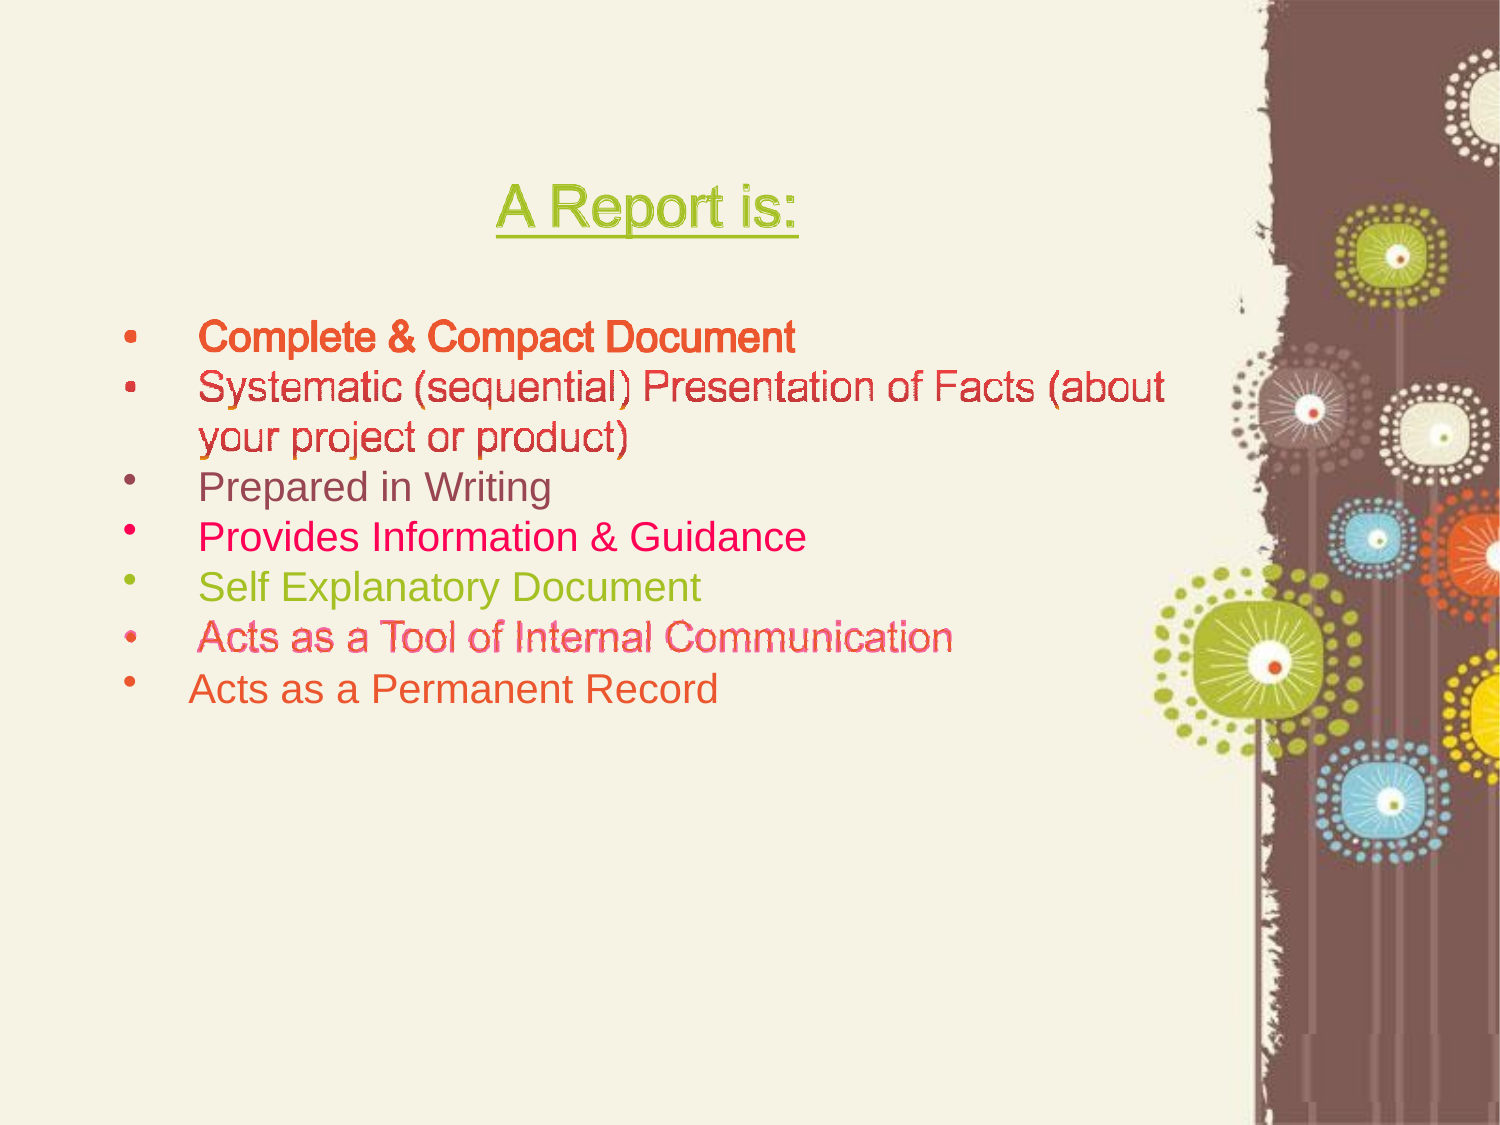

# A Report is:

Prepared in Writing
Provides Information & Guidance
Self Explanatory Document

Acts as a Permanent Record

Page 3